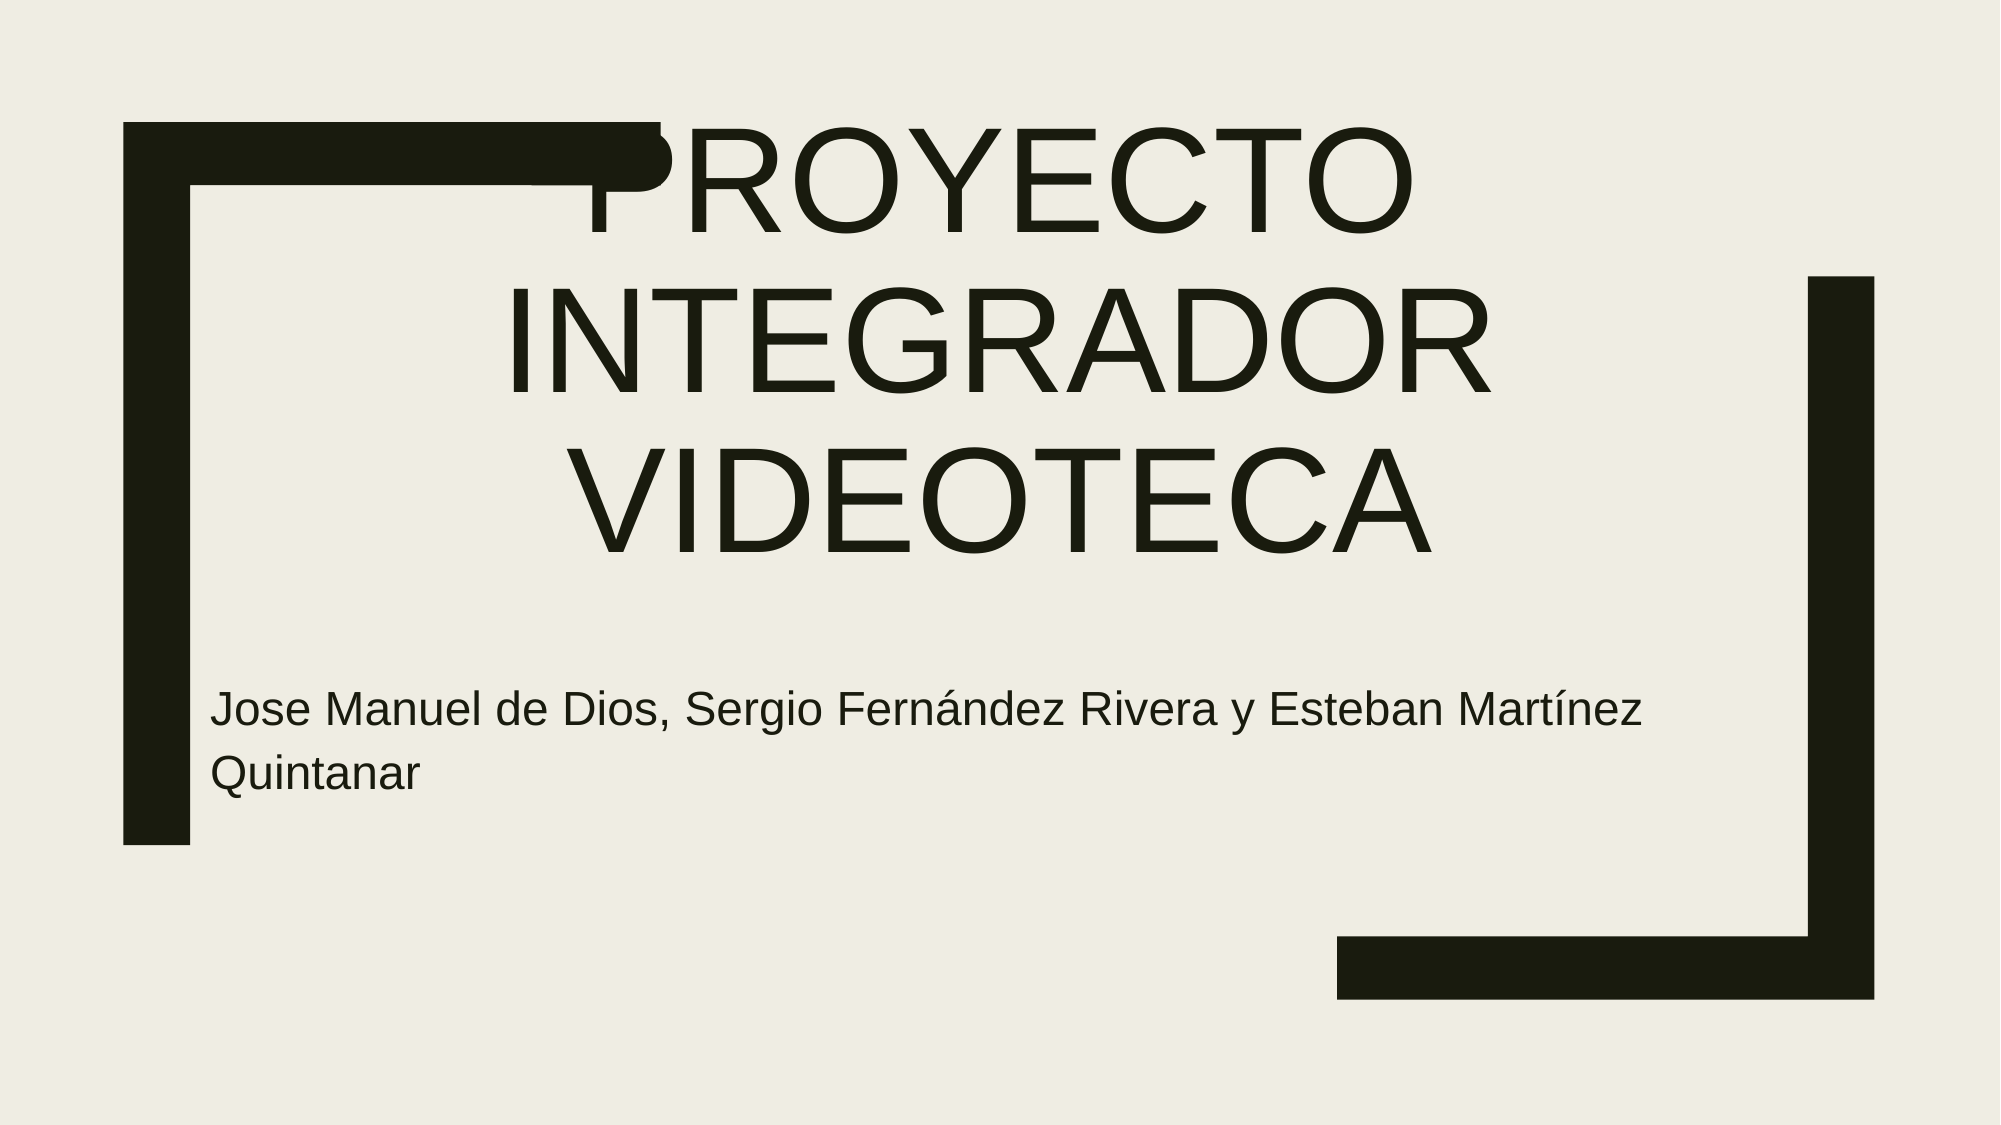

# Proyecto integrador Videoteca
Jose Manuel de Dios, Sergio Fernández Rivera y Esteban Martínez Quintanar